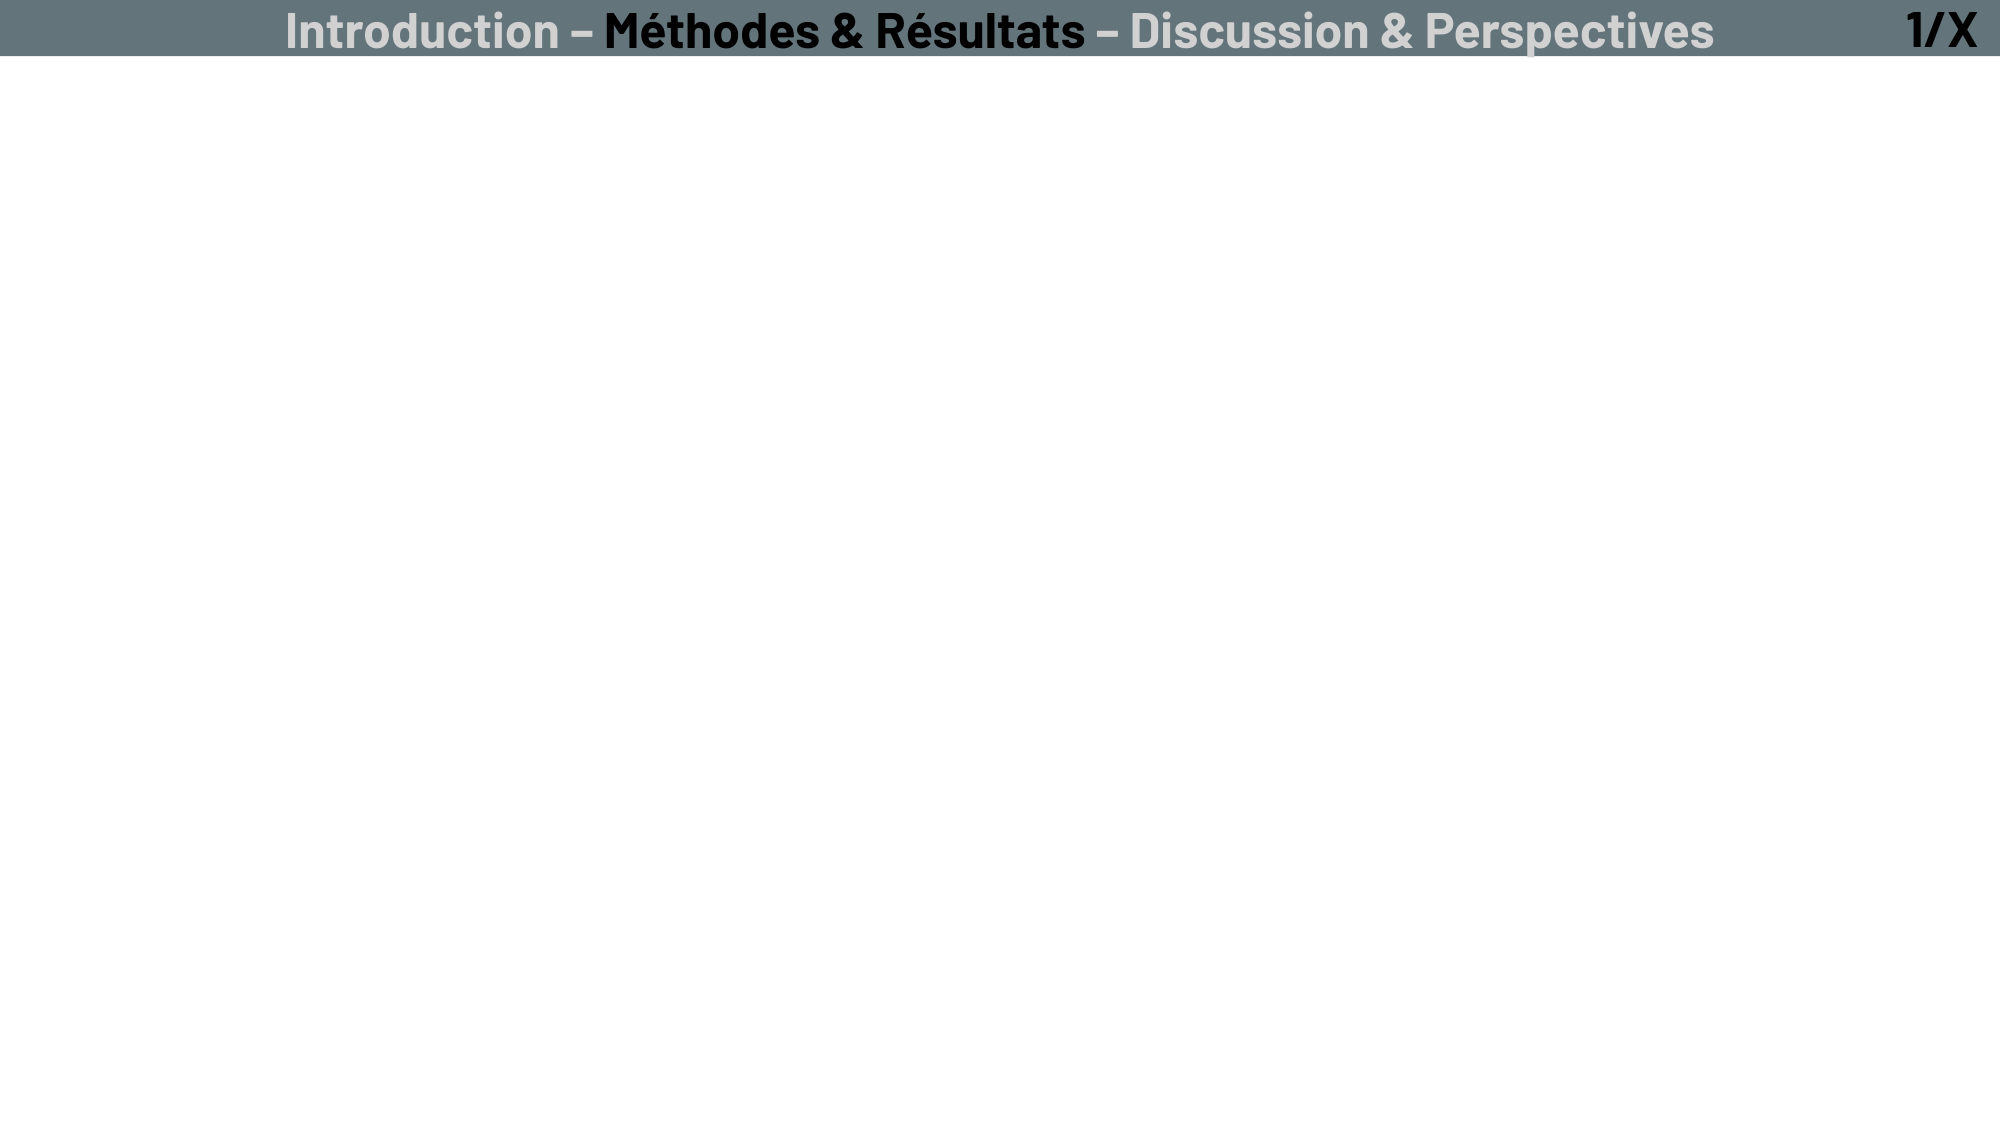

1/X
Introduction – Méthodes & Résultats – Discussion & Perspectives